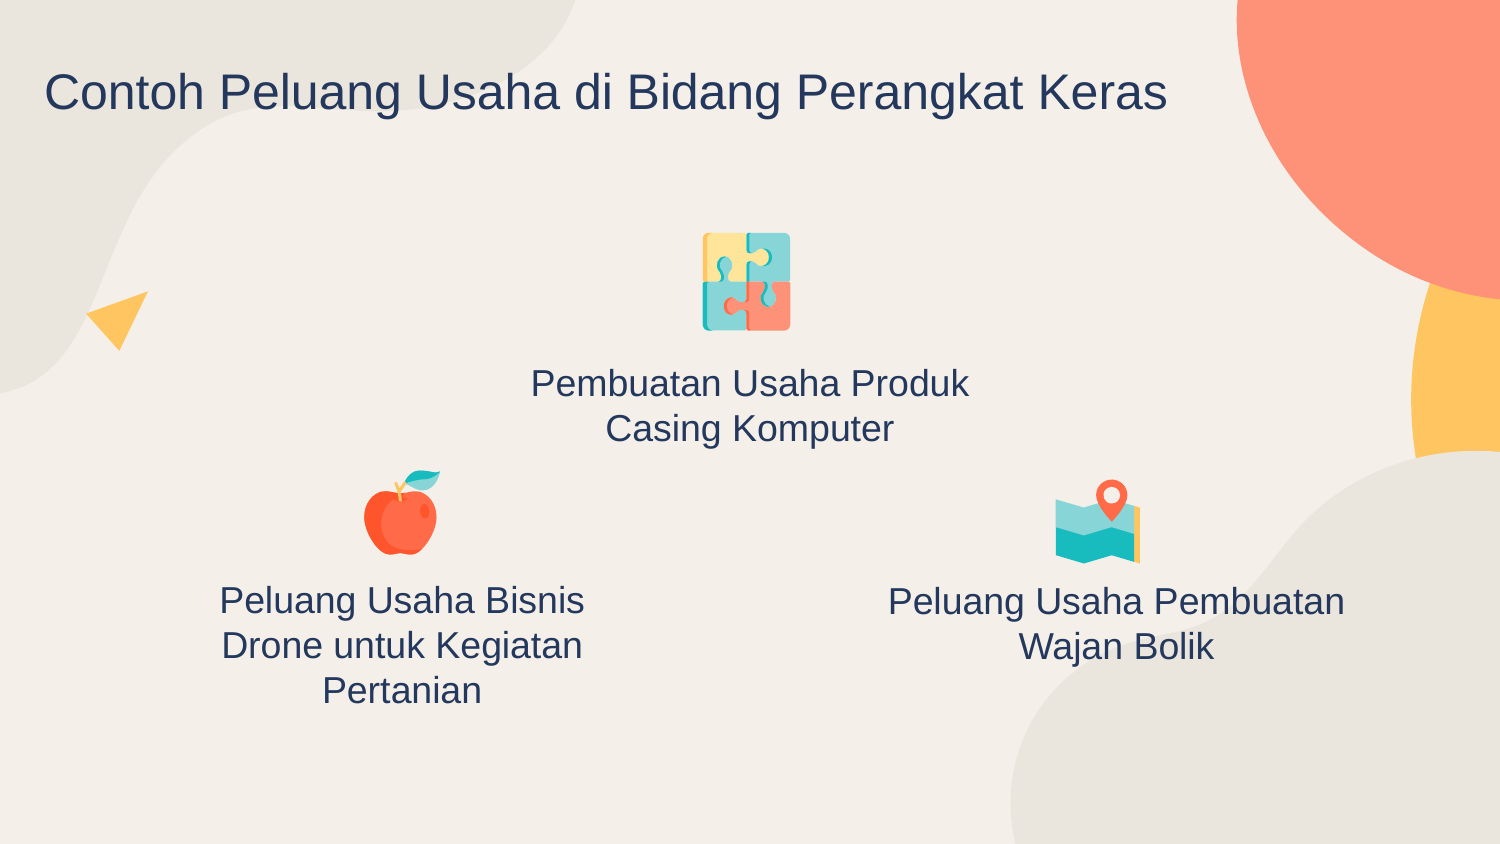

# Contoh Peluang Usaha di Bidang Perangkat Keras

Pembuatan Usaha Produk Casing Komputer

Peluang Usaha Pembuatan Wajan Bolik
Peluang Usaha Bisnis Drone untuk Kegiatan Pertanian